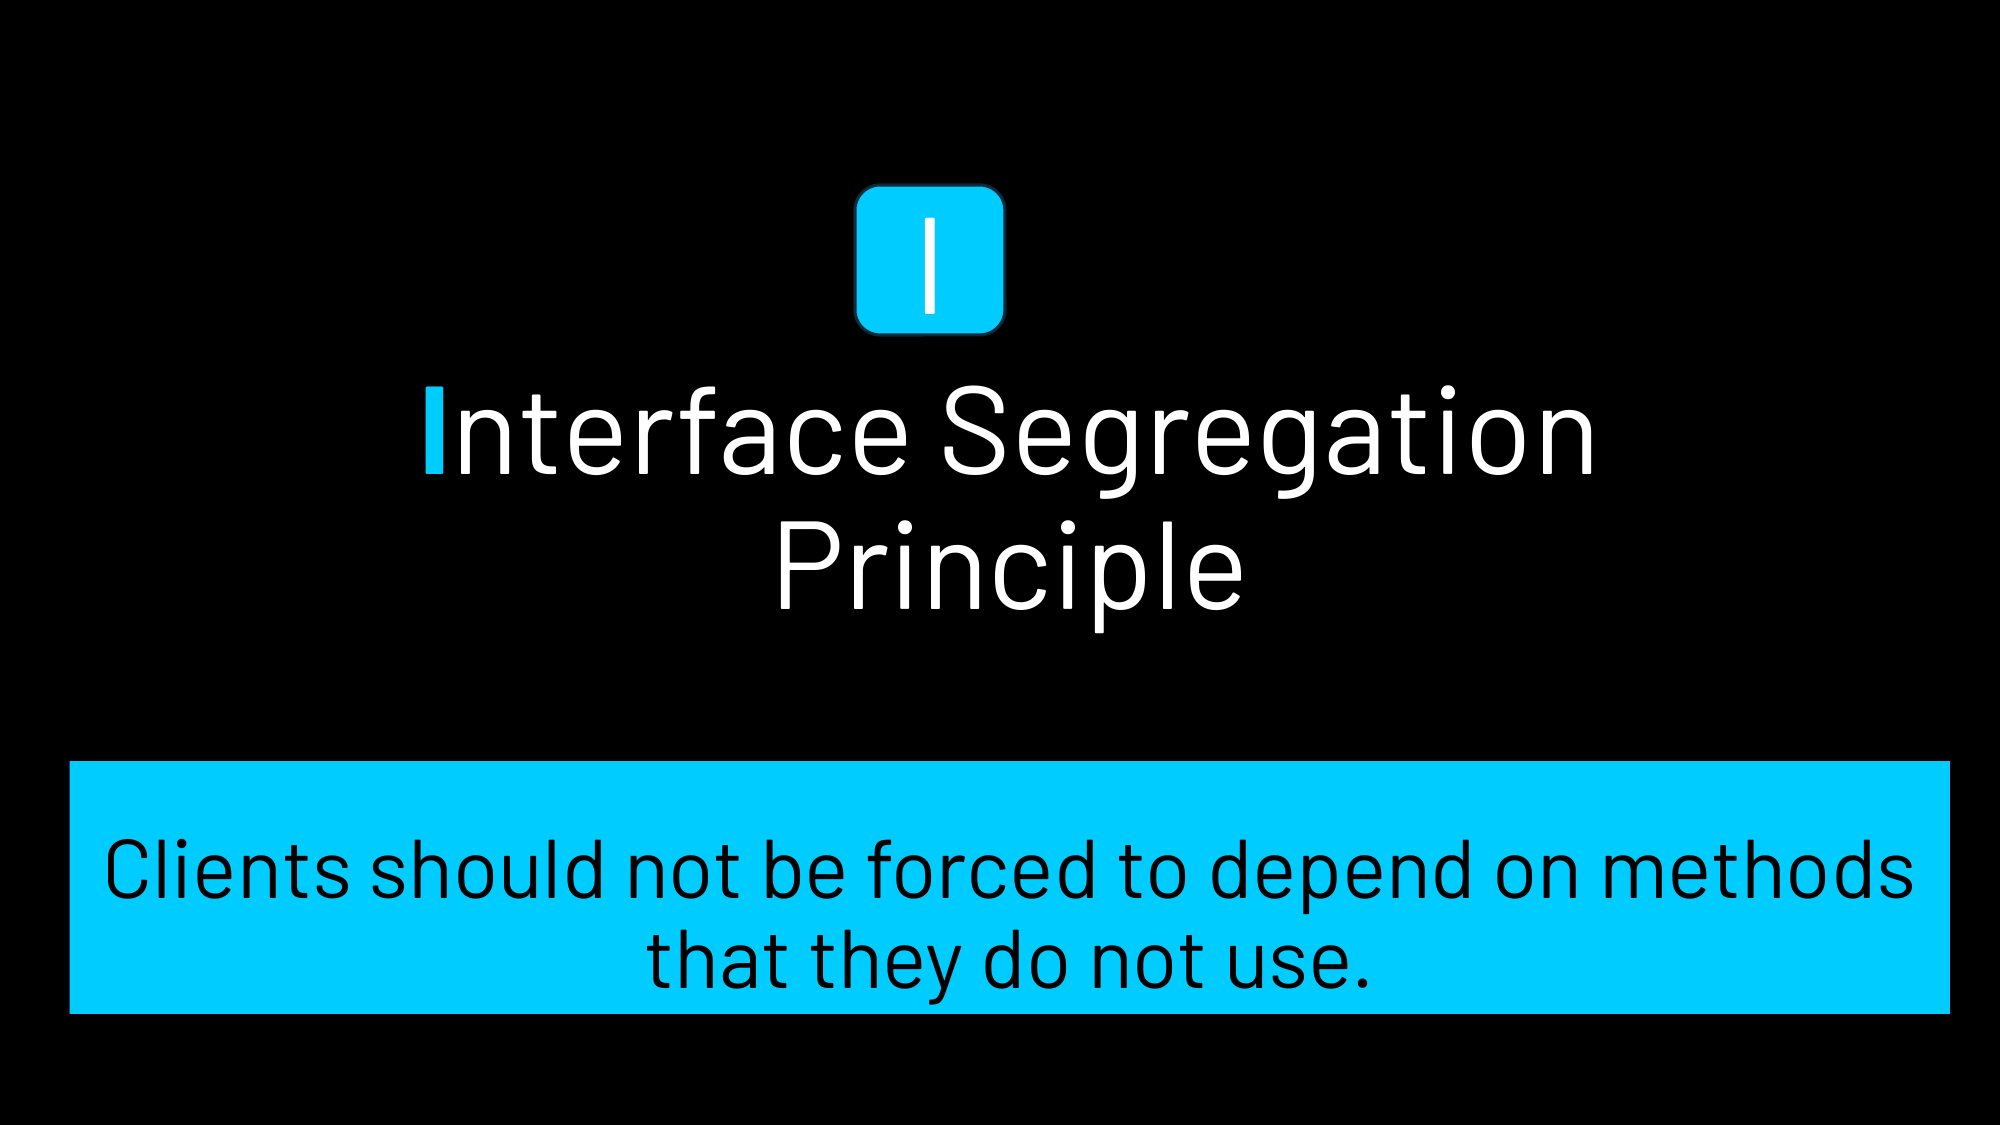

I
# Interface Segregation Principle
Clients should not be forced to depend on methods
that they do not use.